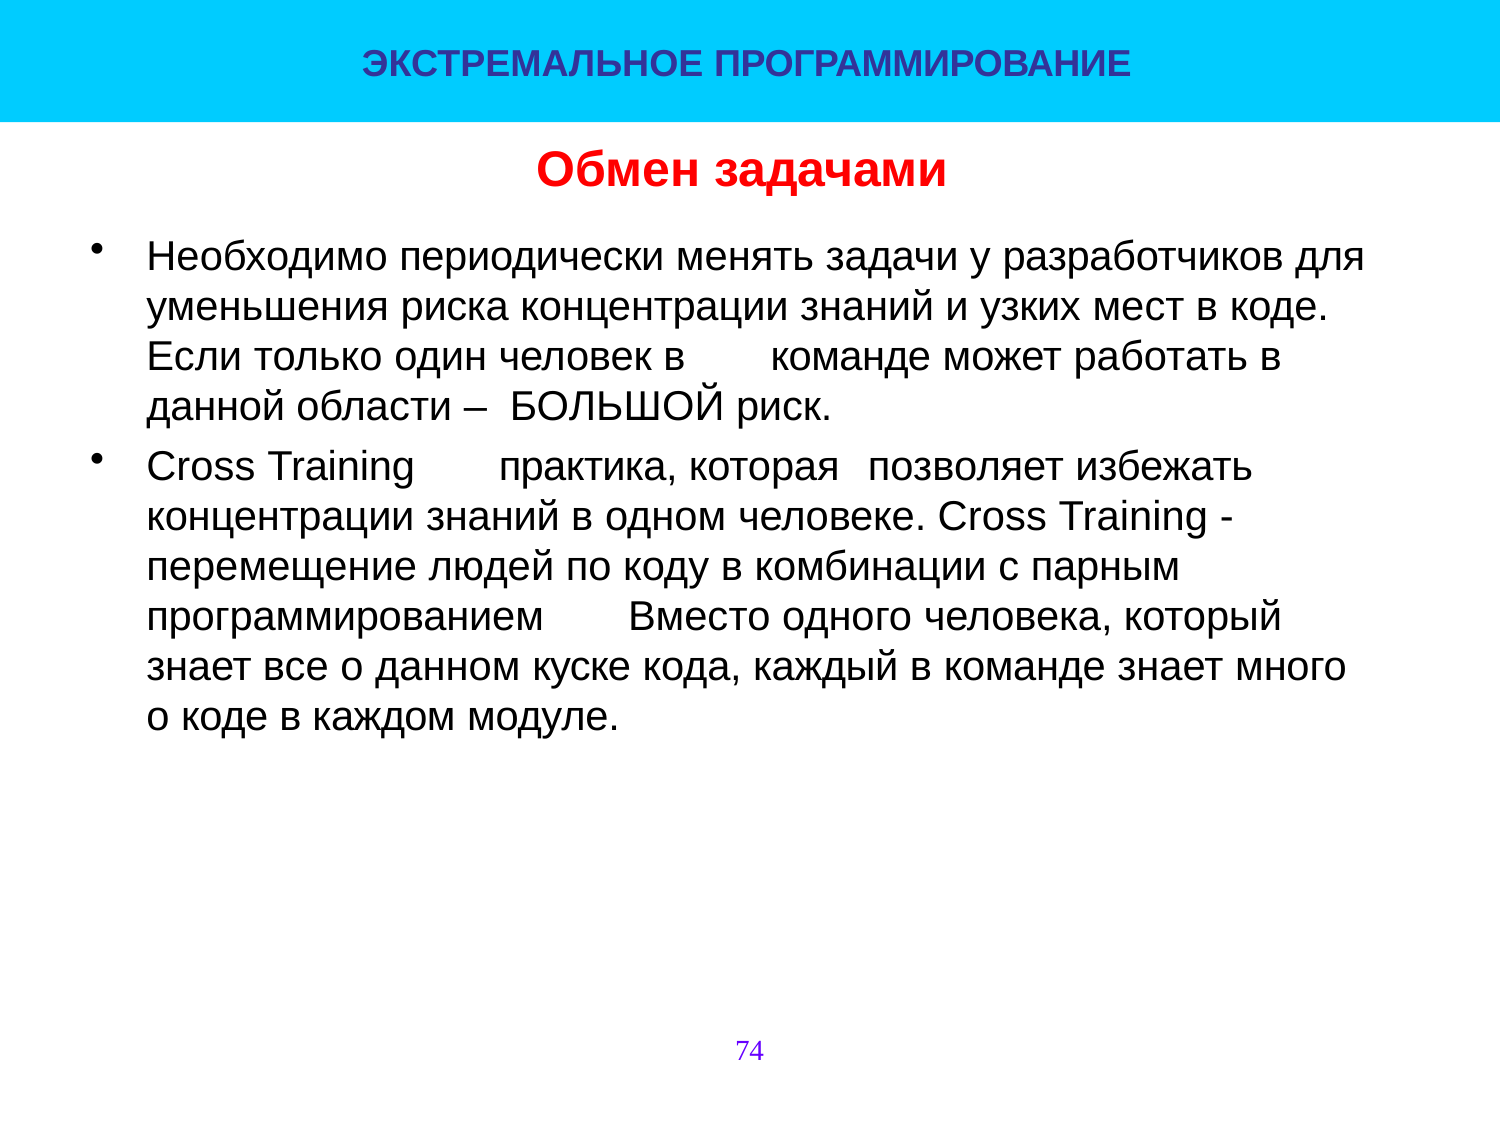

ЭКСТРЕМАЛЬНОЕ ПРОГРАММИРОВАНИЕ
# Обмен задачами
Необходимо периодически менять задачи у разработчиков для уменьшения риска концентрации знаний и узких мест в коде. Если только один человек в	команде может работать в данной области – БОЛЬШОЙ риск.
Cross Training	практика, которая	позволяет избежать концентрации знаний в одном человеке. Cross Training - перемещение людей по коду в комбинации с парным программированием	Вместо одного человека, который знает все о данном куске кода, каждый в команде знает много о коде в каждом модуле.
74